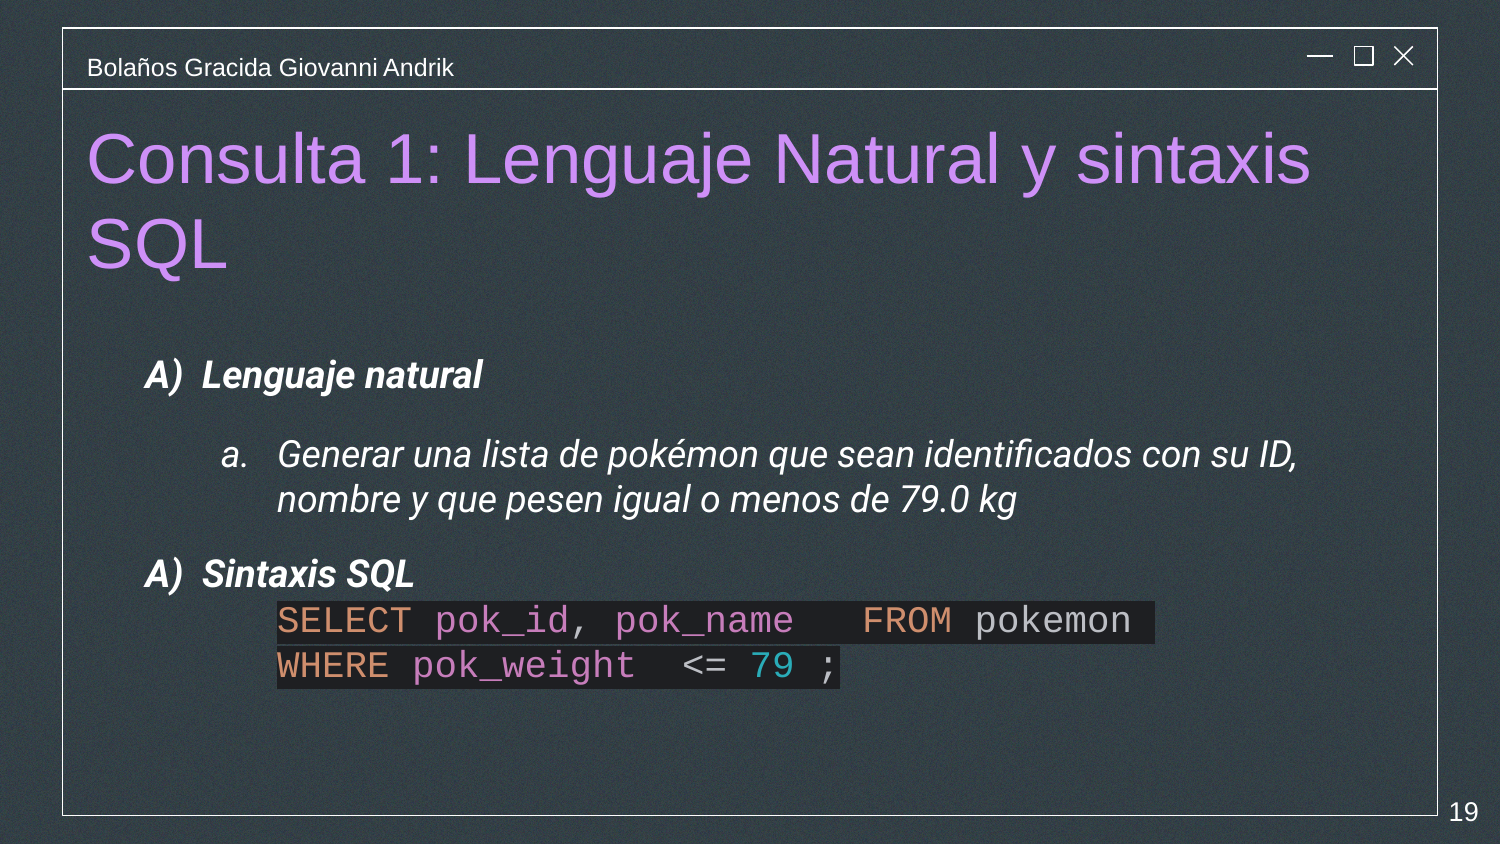

Bolaños Gracida Giovanni Andrik
Consulta 1: Lenguaje Natural y sintaxis SQL
Lenguaje natural

Generar una lista de pokémon que sean identificados con su ID, nombre y que pesen igual o menos de 79.0 kg

Sintaxis SQL
SELECT pok_id, pok_name   FROM pokemon
WHERE pok_weight  <= 79 ;

19